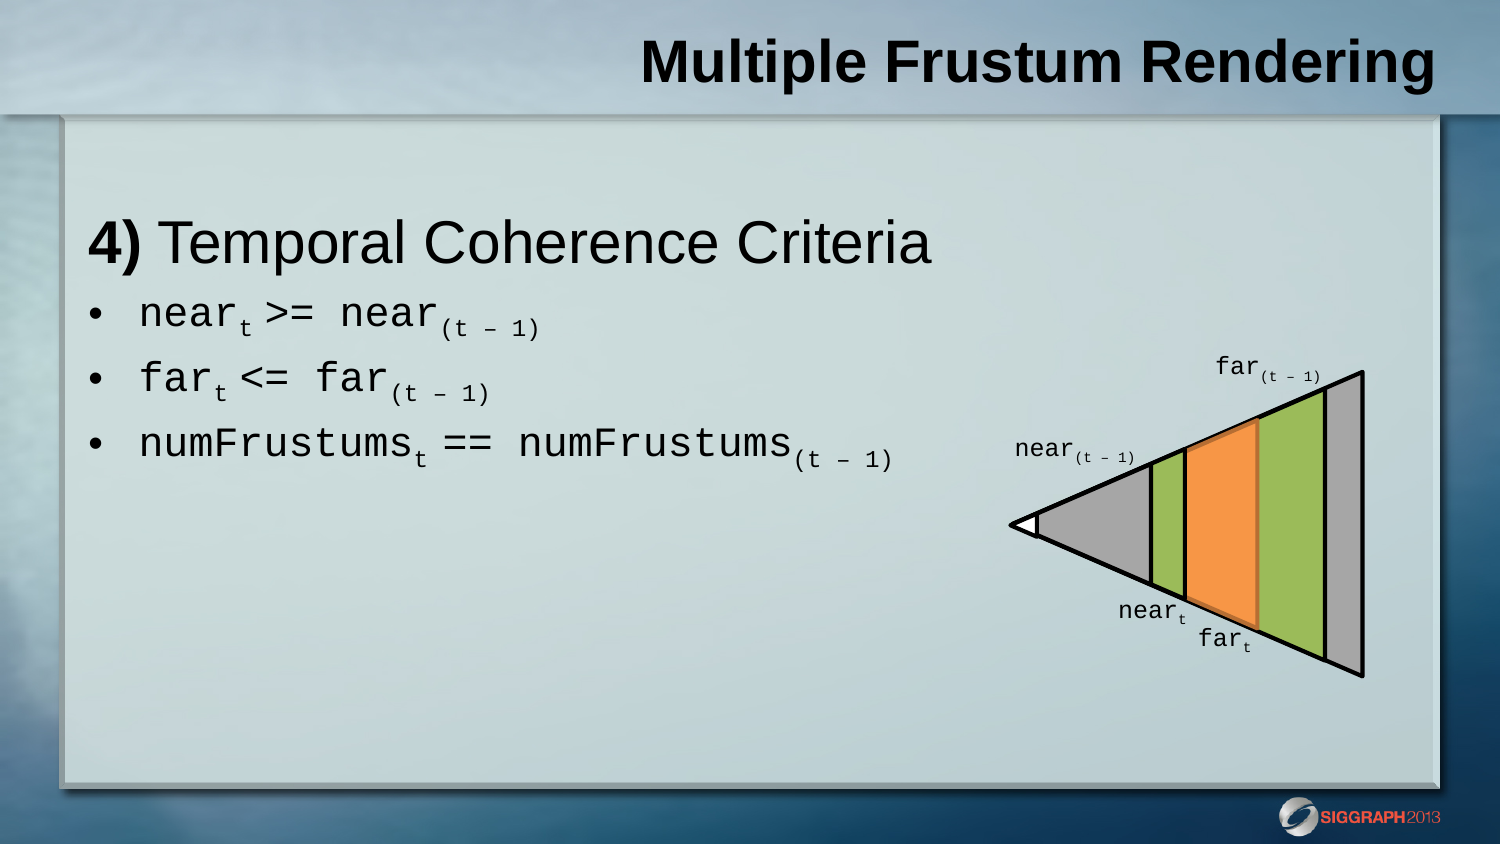

# Multiple Frustum Rendering
4) Temporal Coherence Criteria
neart >= near(t – 1)
fart <= far(t – 1)
numFrustumst == numFrustums(t – 1)
far(t – 1)

near(t – 1)

neart
fart